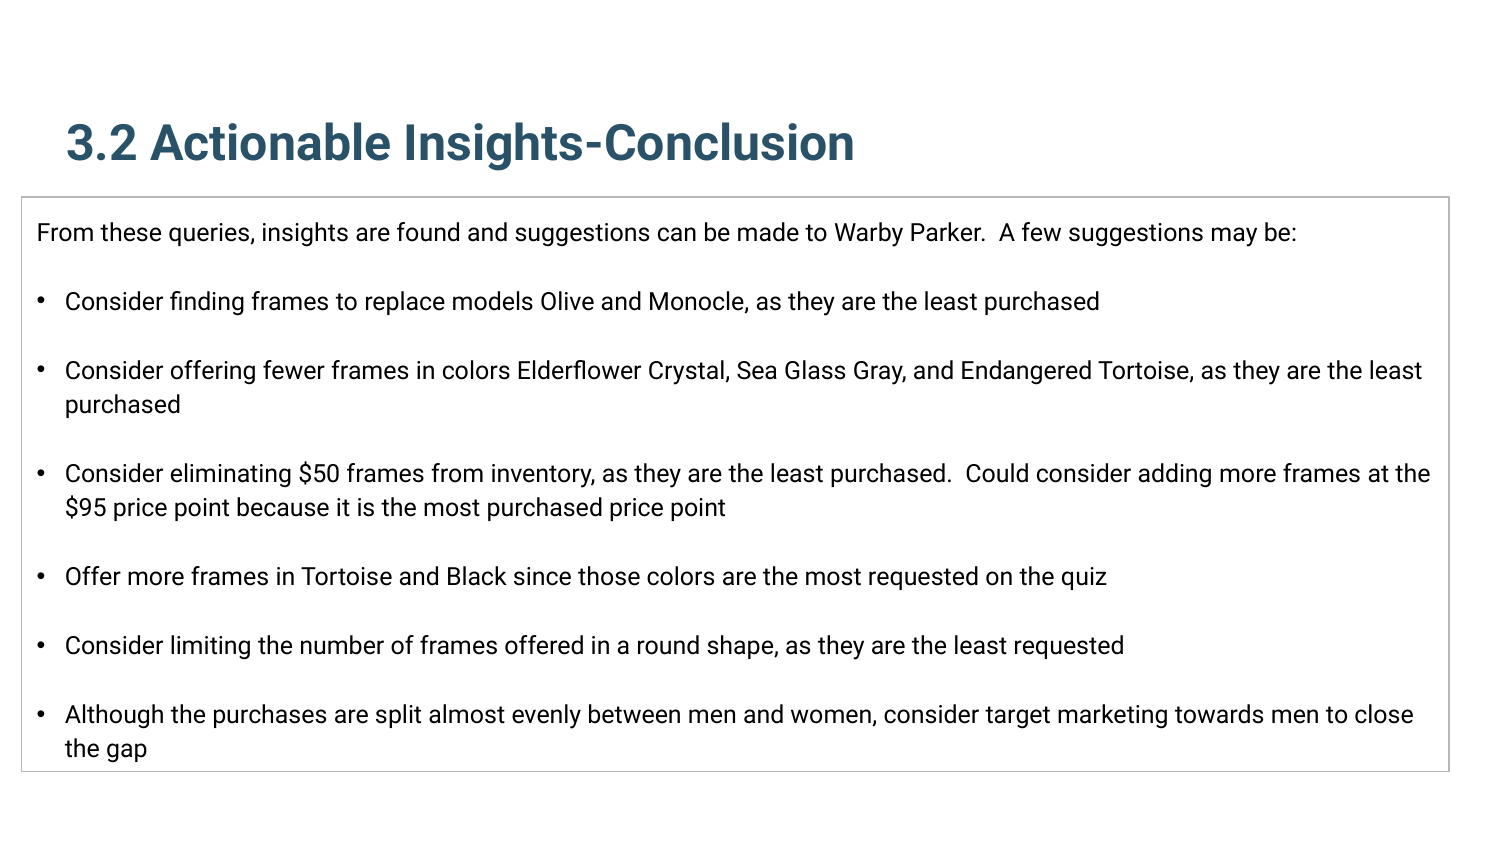

3.2 Actionable Insights-Conclusion
From these queries, insights are found and suggestions can be made to Warby Parker.  A few suggestions may be:

Consider finding frames to replace models Olive and Monocle, as they are the least purchased

Consider offering fewer frames in colors Elderflower Crystal, Sea Glass Gray, and Endangered Tortoise, as they are the least purchased

Consider eliminating $50 frames from inventory, as they are the least purchased.  Could consider adding more frames at the $95 price point because it is the most purchased price point

Offer more frames in Tortoise and Black since those colors are the most requested on the quiz

Consider limiting the number of frames offered in a round shape, as they are the least requested

Although the purchases are split almost evenly between men and women, consider target marketing towards men to close the gap